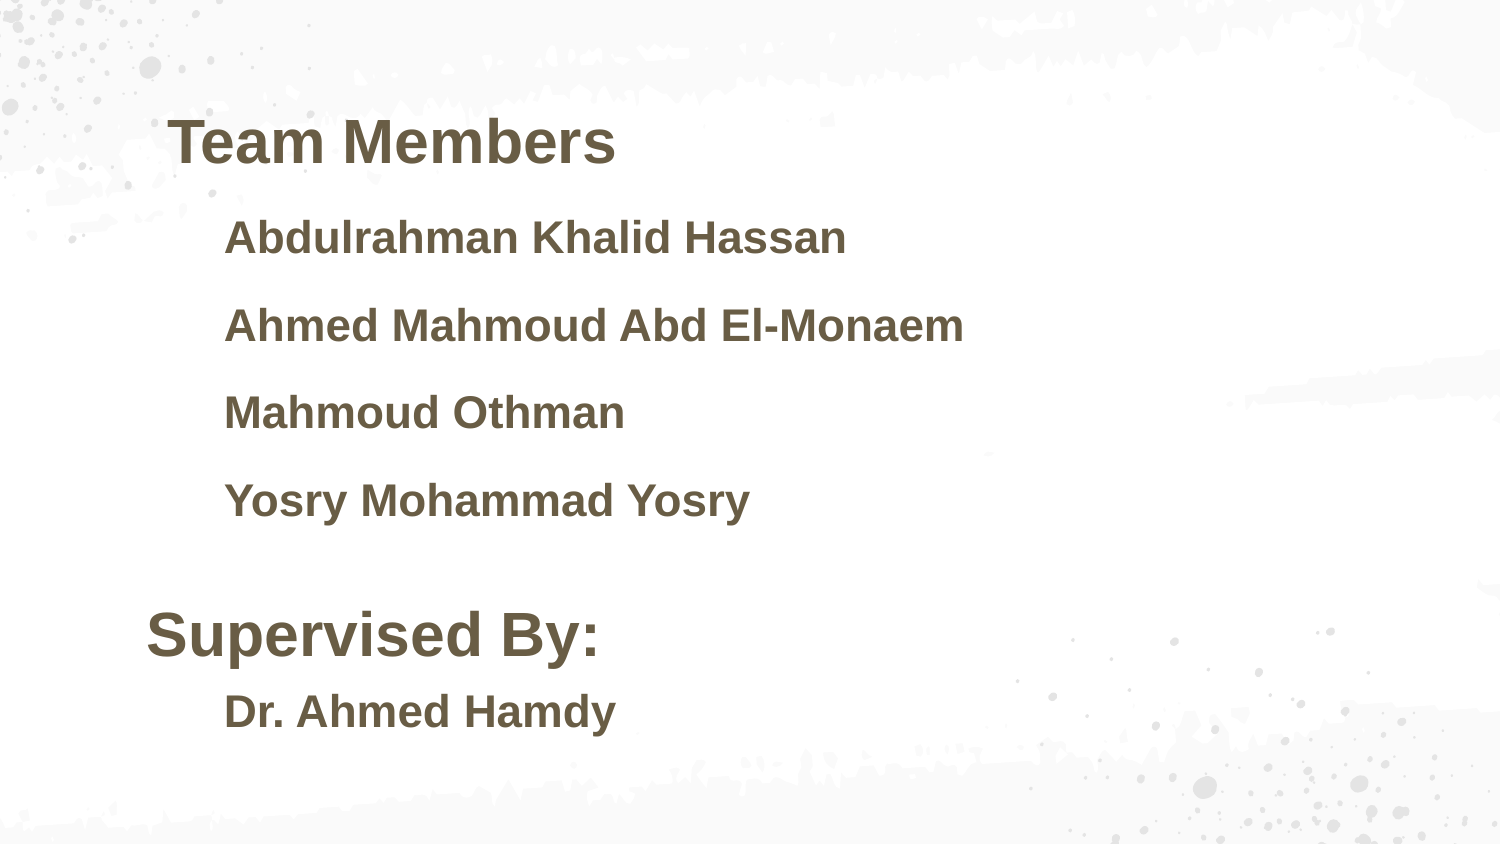

Team Members
Abdulrahman Khalid Hassan

Ahmed Mahmoud Abd El-Monaem

Mahmoud Othman

Yosry Mohammad Yosry
Supervised By:
Dr. Ahmed Hamdy